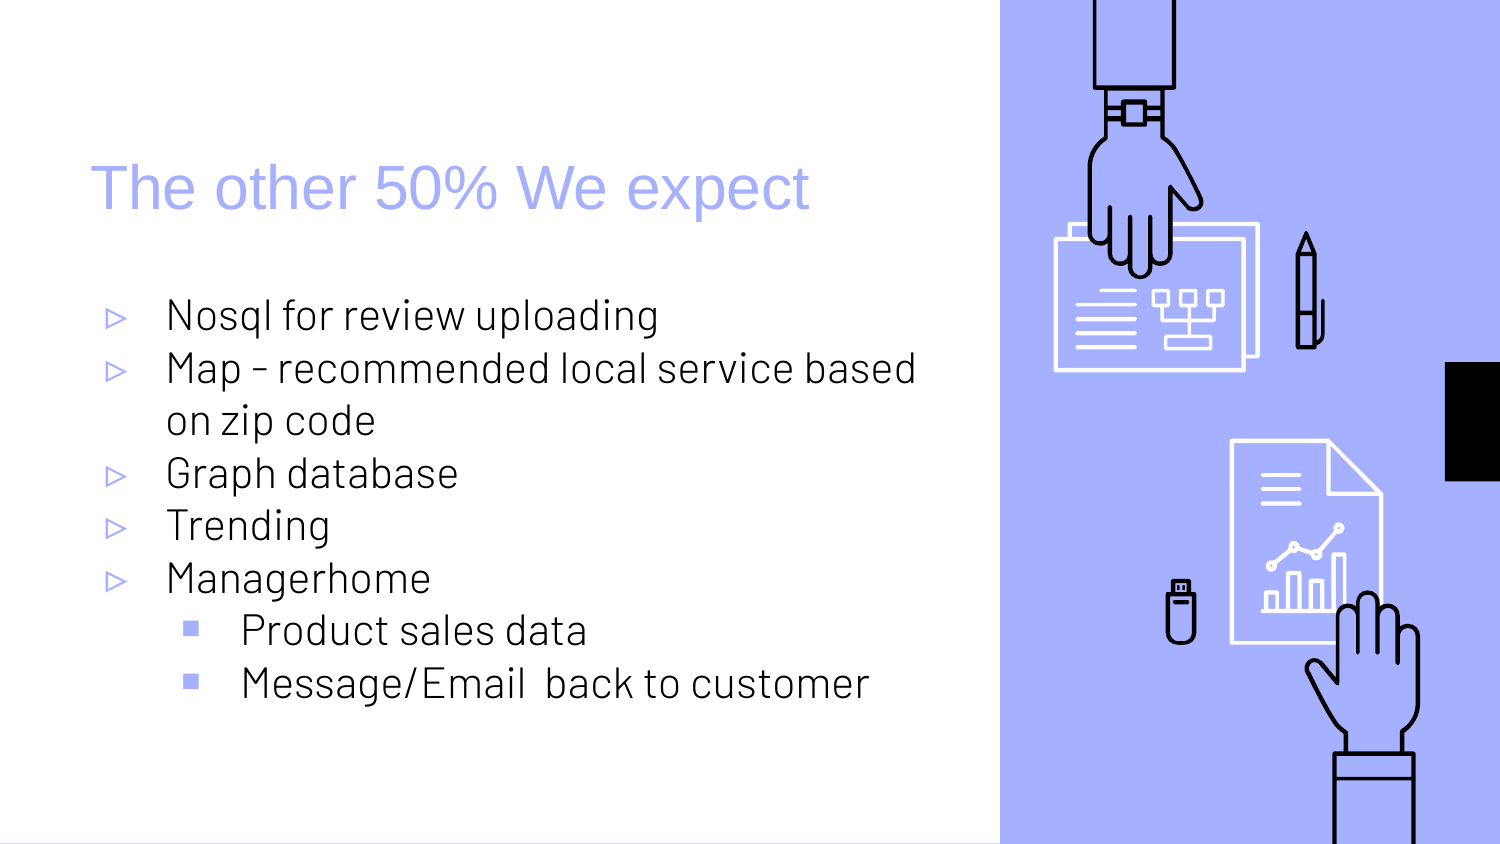

# The other 50% We expect
Nosql for review uploading
Map - recommended local service based on zip code
Graph database
Trending
Managerhome
Product sales data
Message/Email  back to customer

3